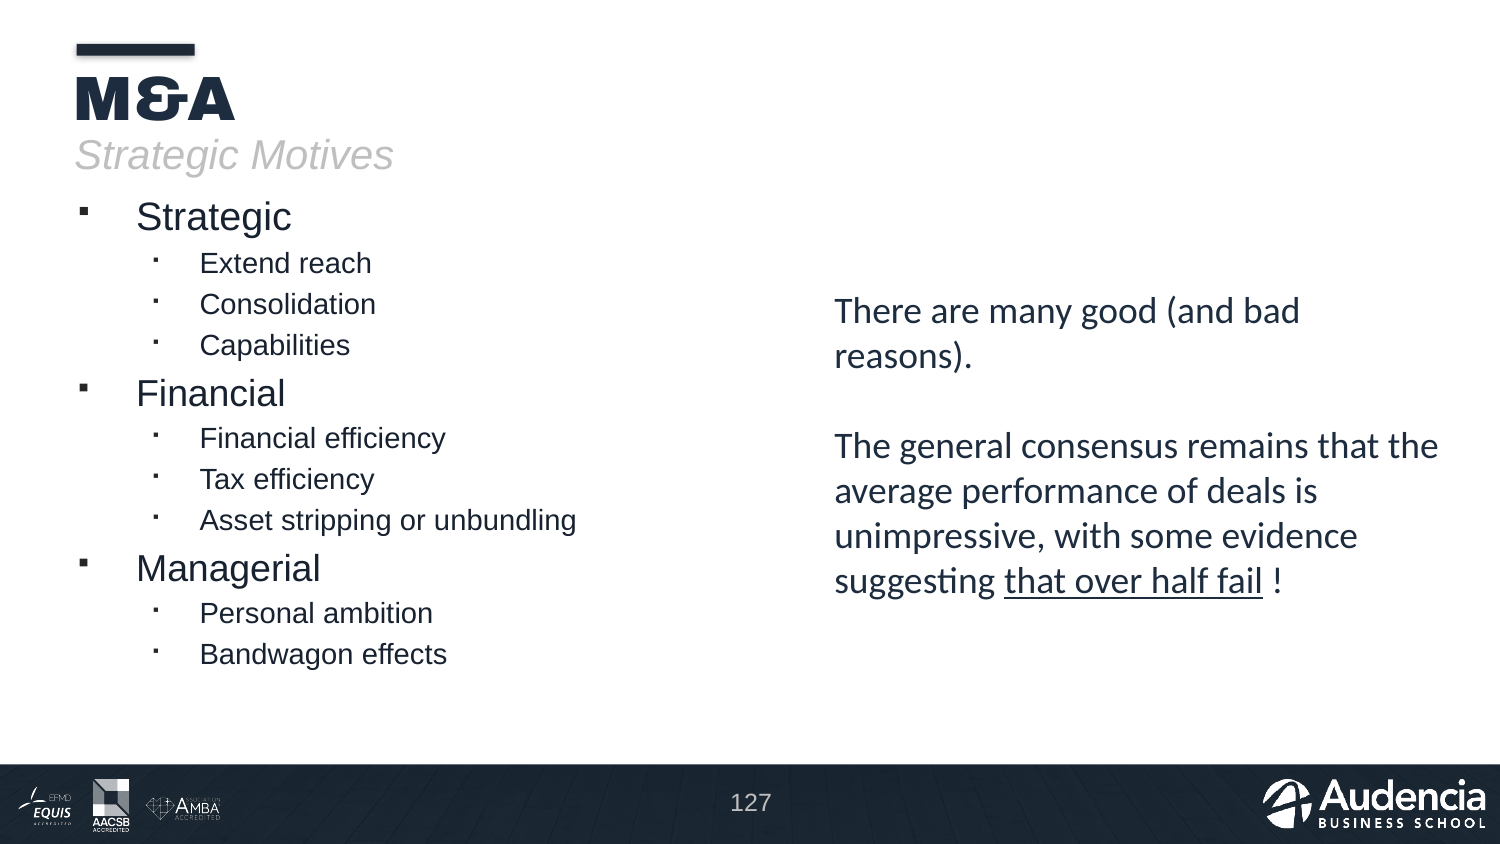

# M&A
Strategic Motives
Strategic
Extend reach
Consolidation
Capabilities
Financial
Financial efficiency
Tax efficiency
Asset stripping or unbundling
Managerial
Personal ambition
Bandwagon effects
There are many good (and bad reasons).

The general consensus remains that the average performance of deals is unimpressive, with some evidence suggesting that over half fail !
127